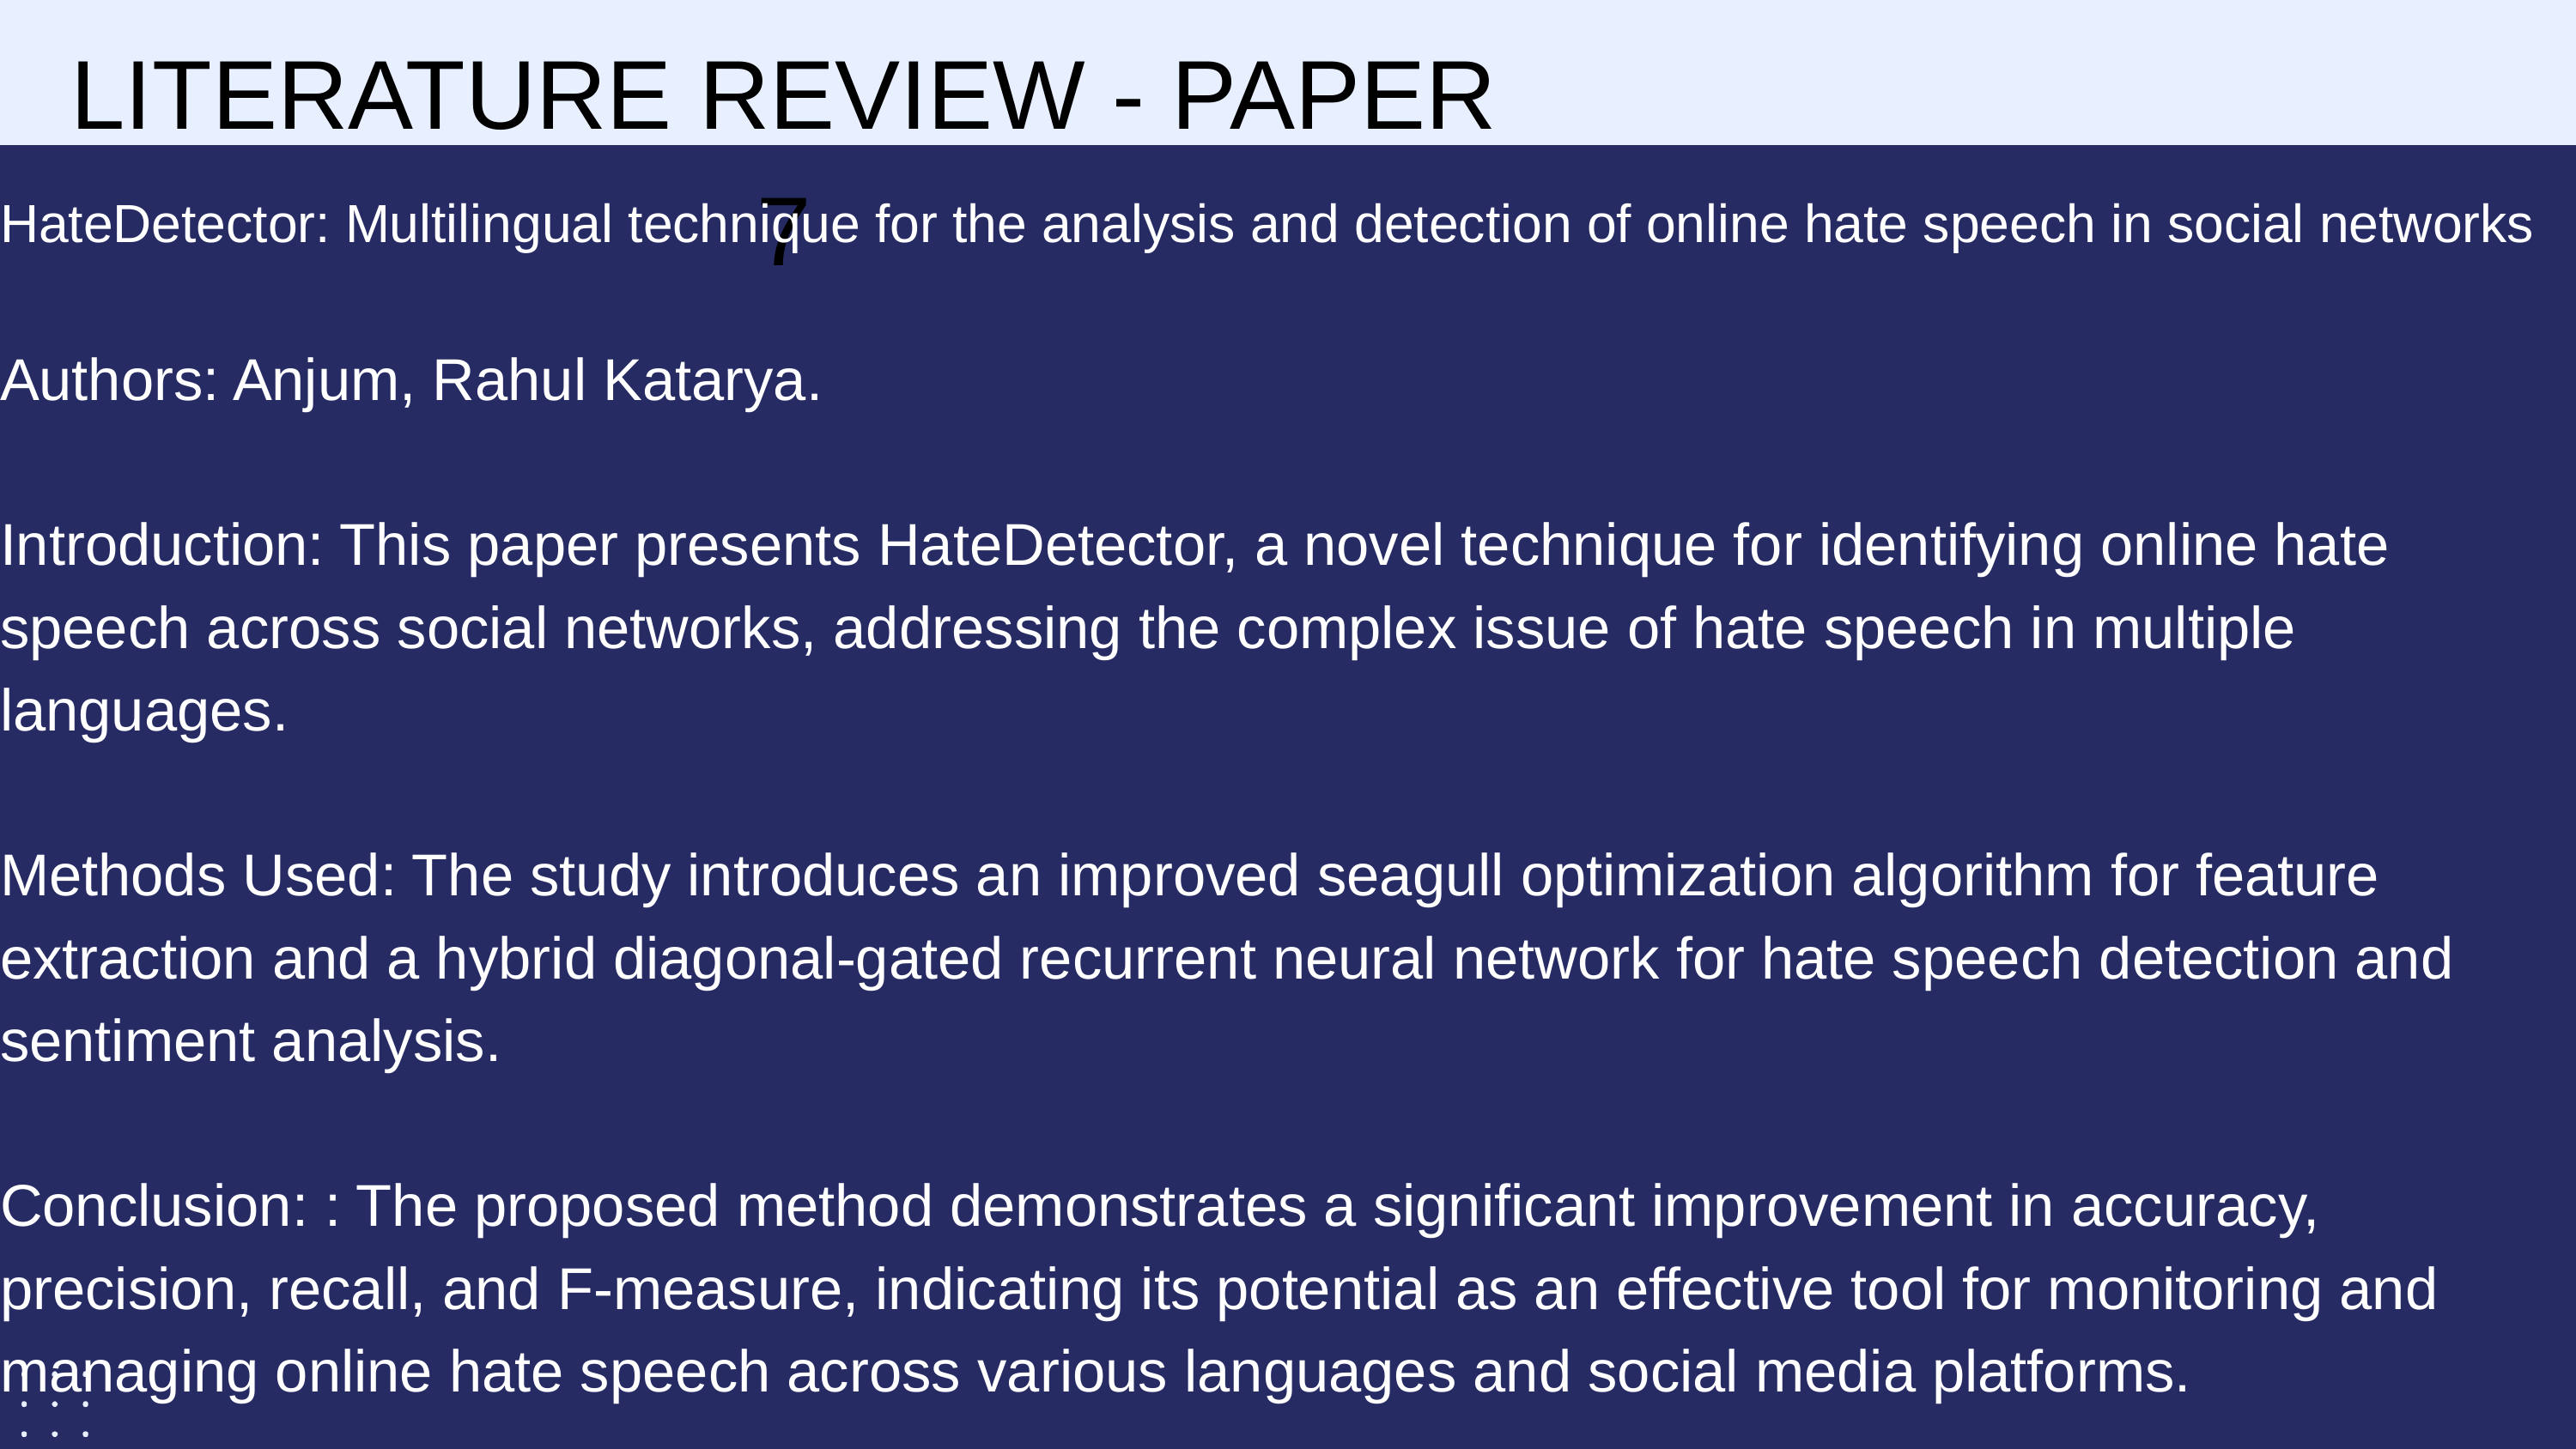

LITERATURE REVIEW - PAPER 7
HateDetector: Multilingual technique for the analysis and detection of online hate speech in social networks
Authors: Anjum, Rahul Katarya.

Introduction: This paper presents HateDetector, a novel technique for identifying online hate speech across social networks, addressing the complex issue of hate speech in multiple languages.

Methods Used: The study introduces an improved seagull optimization algorithm for feature extraction and a hybrid diagonal-gated recurrent neural network for hate speech detection and sentiment analysis.

Conclusion: : The proposed method demonstrates a significant improvement in accuracy, precision, recall, and F-measure, indicating its potential as an effective tool for monitoring and managing online hate speech across various languages and social media platforms.